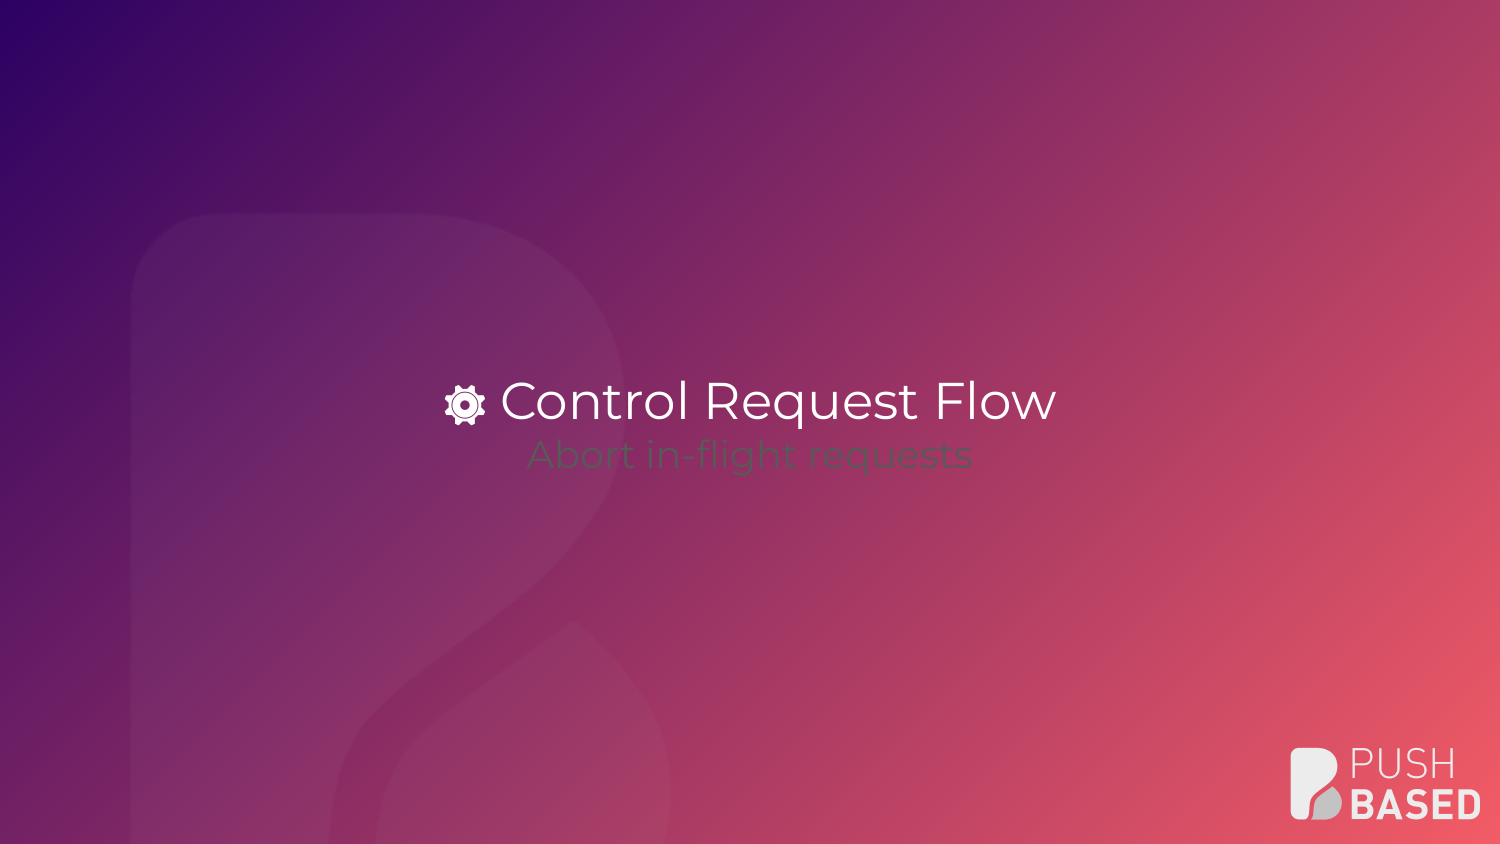

# ⚙️ Control Request Flow Abort in-flight requests